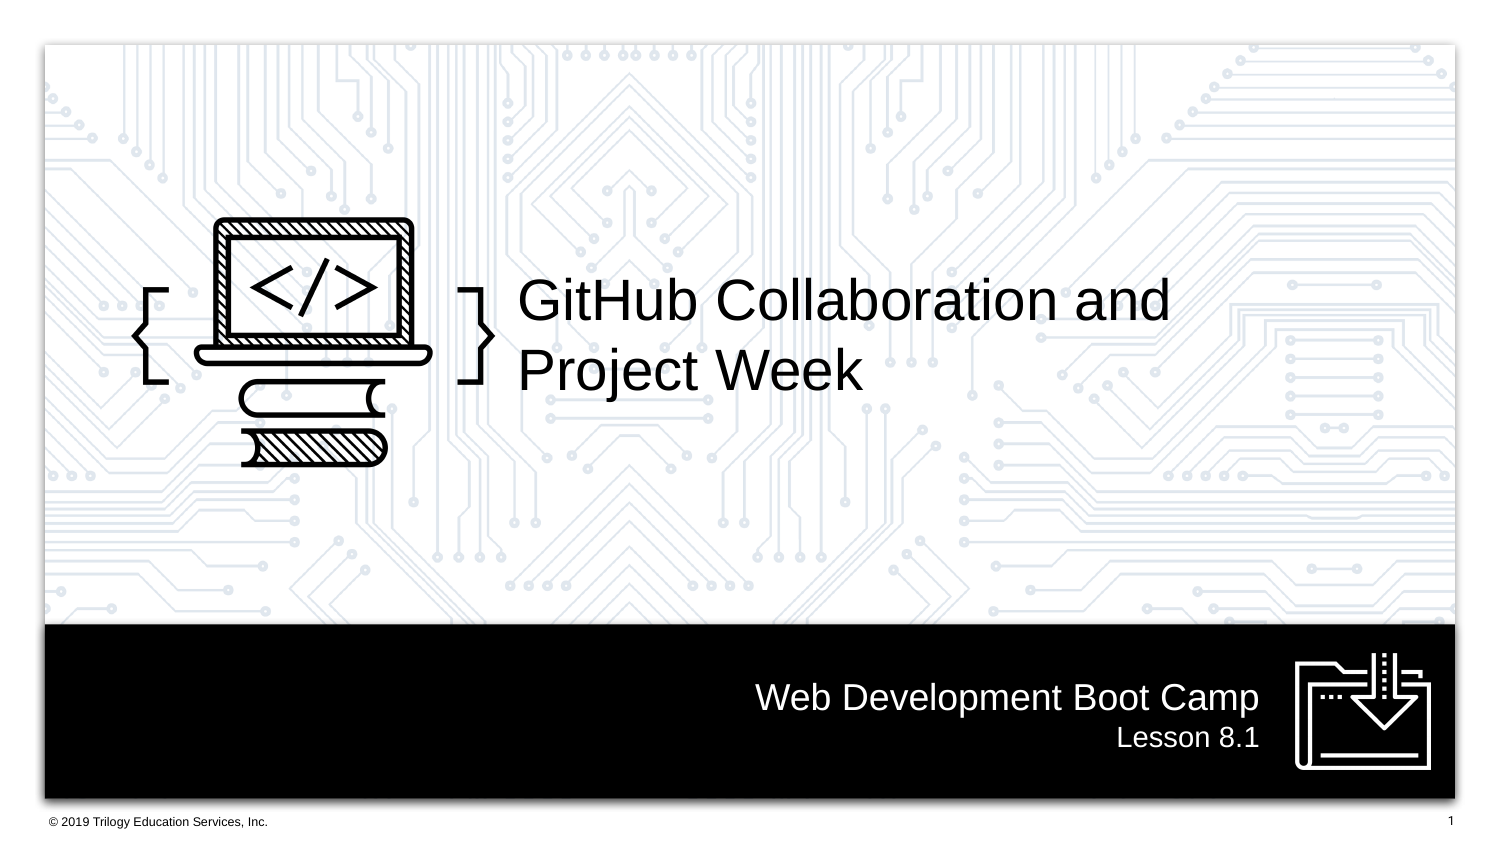

GitHub Collaboration and
Project Week

# Lesson 8.1